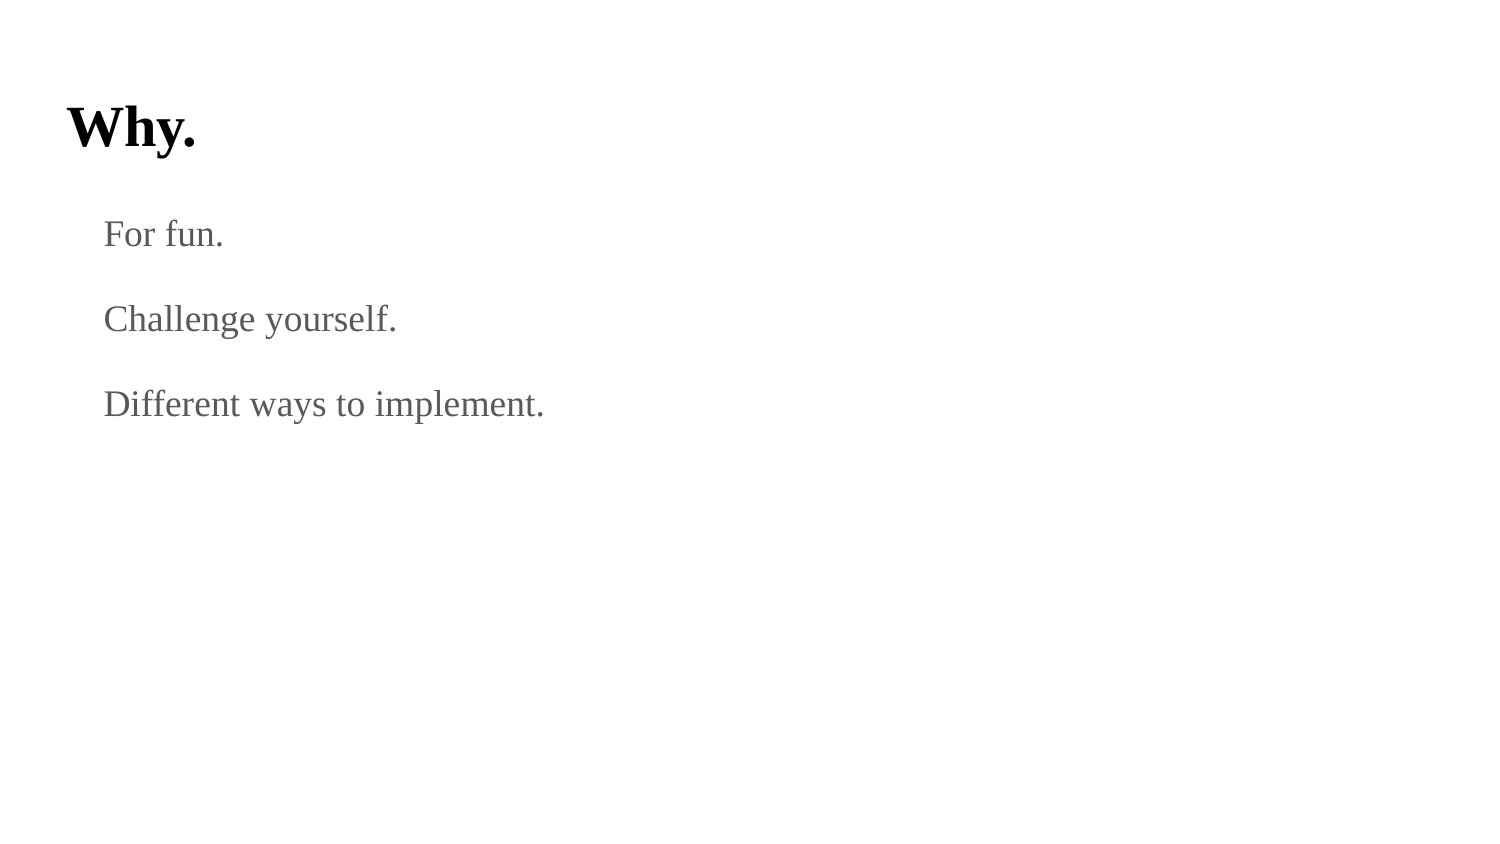

# Why.
For fun.
Challenge yourself.
Different ways to implement.